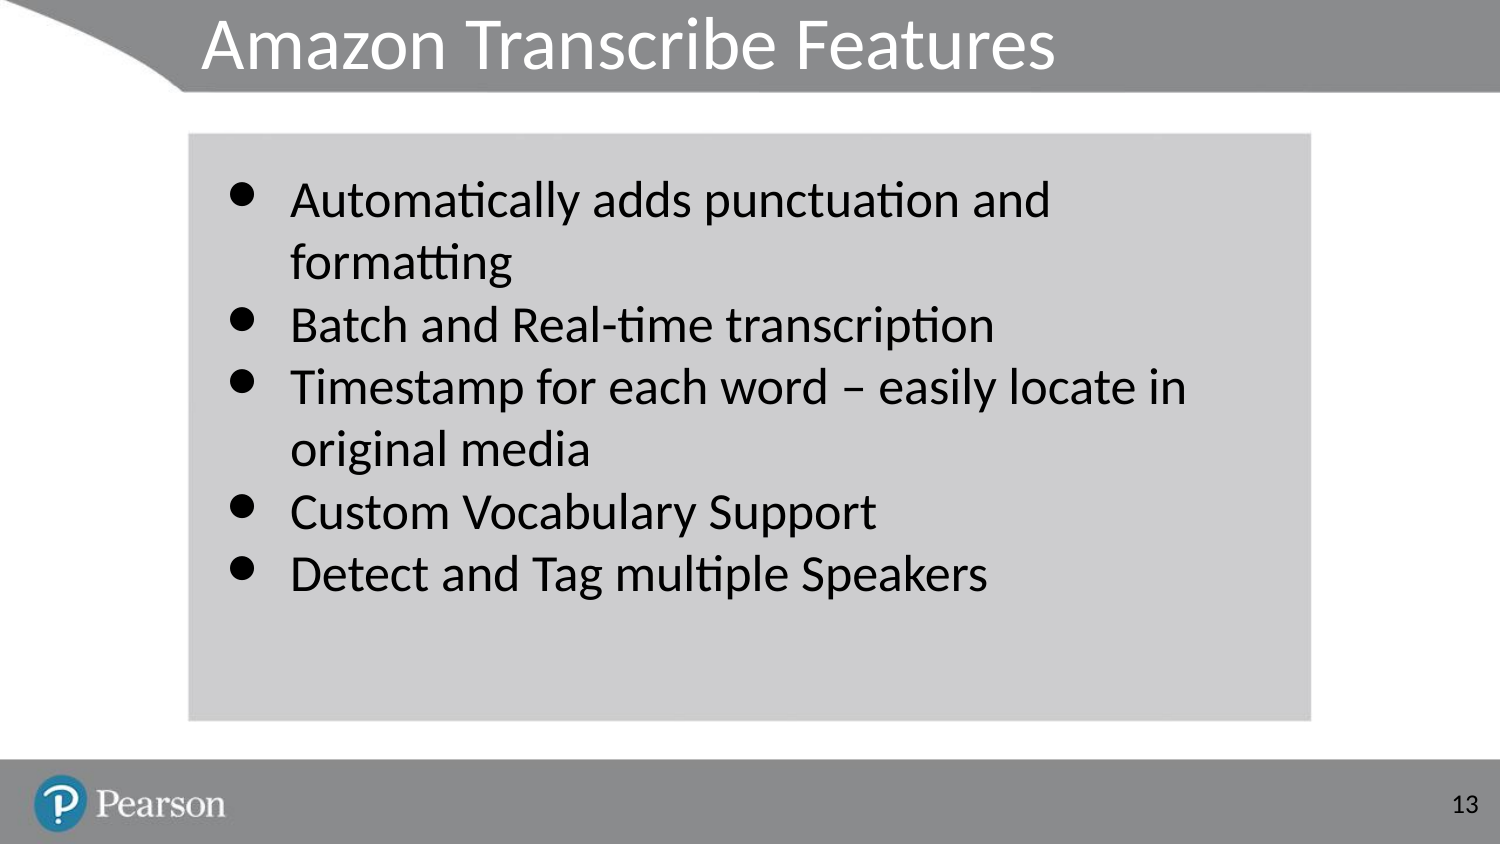

# Amazon Transcribe Features
Automatically adds punctuation and formatting
Batch and Real-time transcription
Timestamp for each word – easily locate in original media
Custom Vocabulary Support
Detect and Tag multiple Speakers
13